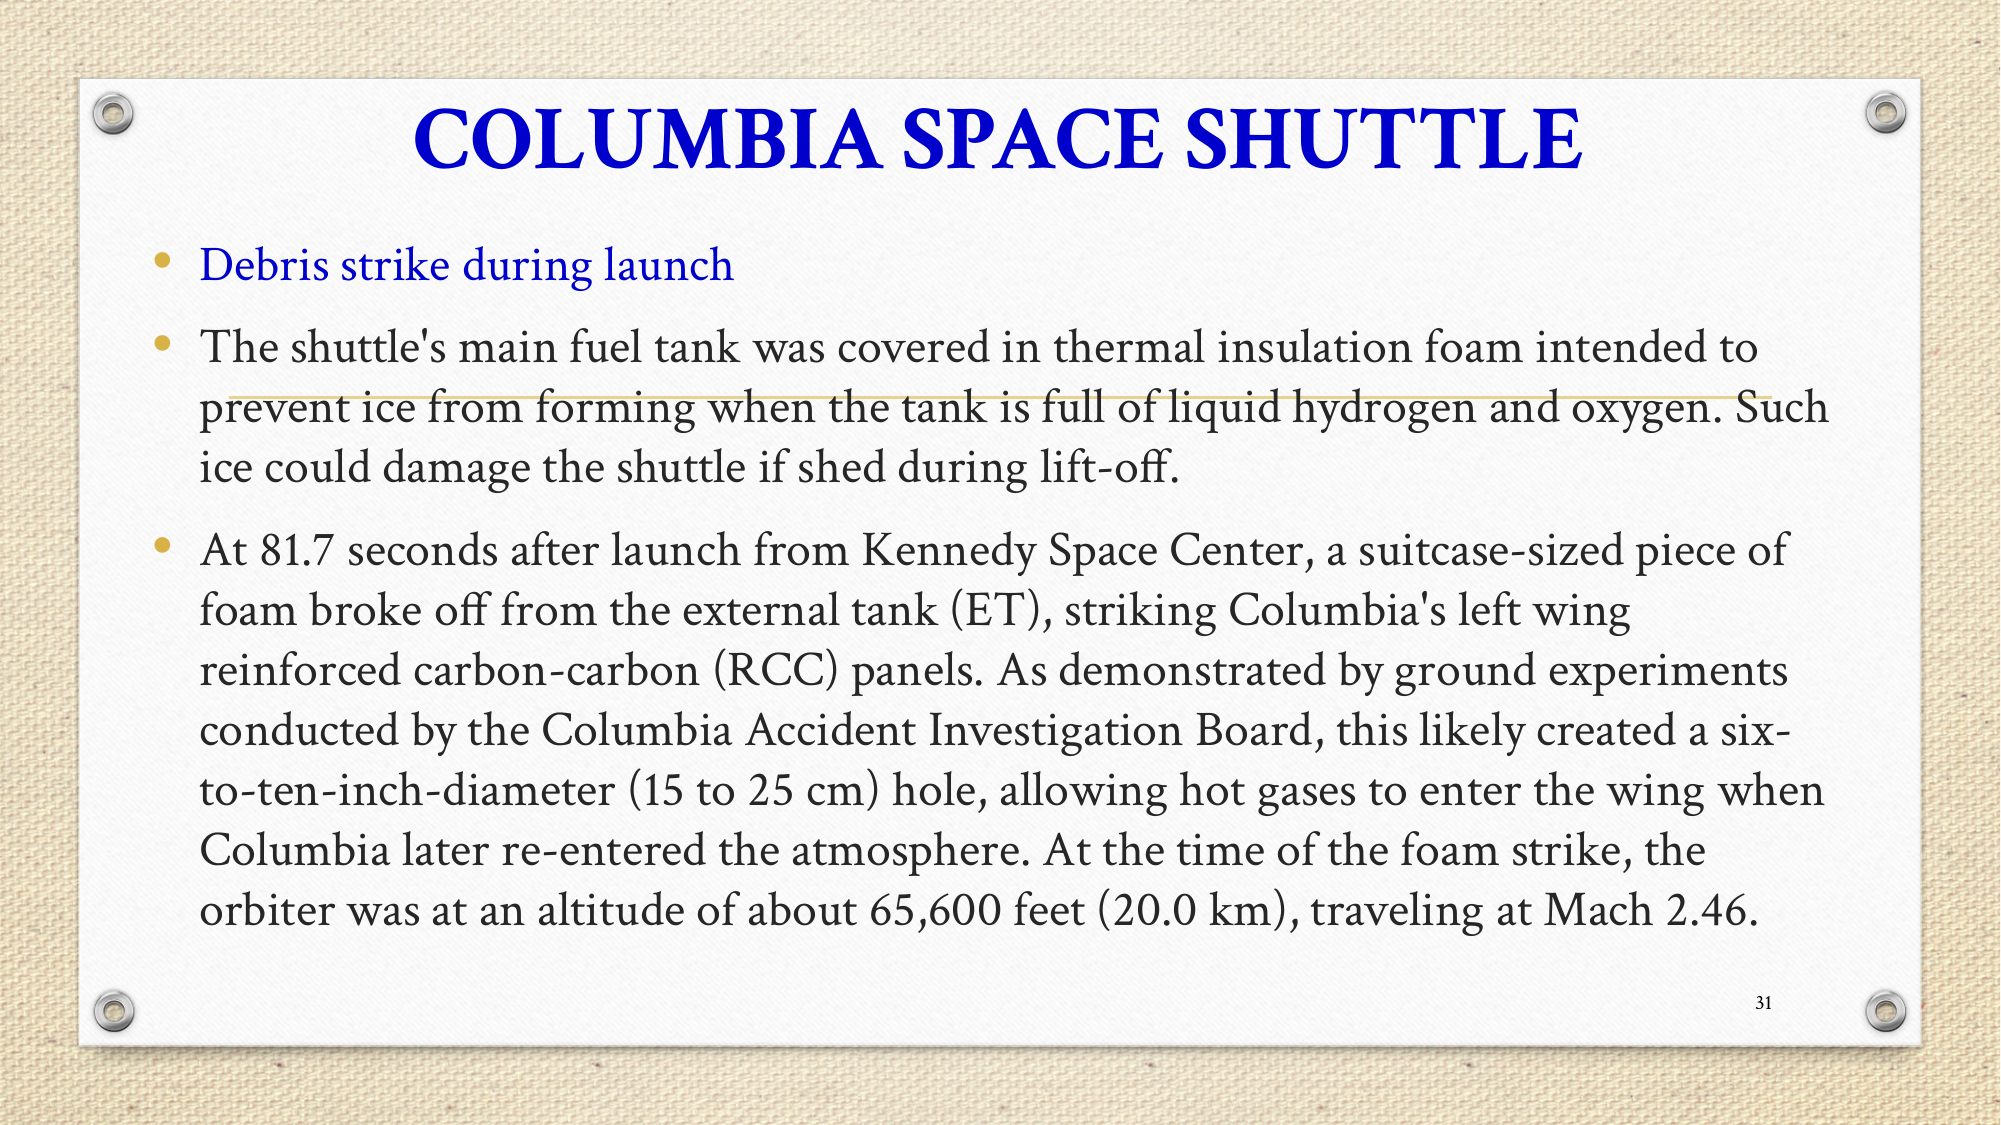

# COLUMBIA SPACE SHUTTLE
Debris strike during launch
The shuttle's main fuel tank was covered in thermal insulation foam intended to prevent ice from forming when the tank is full of liquid hydrogen and oxygen. Such ice could damage the shuttle if shed during lift-off.
At 81.7 seconds after launch from Kennedy Space Center, a suitcase-sized piece of foam broke off from the external tank (ET), striking Columbia's left wing reinforced carbon-carbon (RCC) panels. As demonstrated by ground experiments conducted by the Columbia Accident Investigation Board, this likely created a six-to-ten-inch-diameter (15 to 25 cm) hole, allowing hot gases to enter the wing when Columbia later re-entered the atmosphere. At the time of the foam strike, the orbiter was at an altitude of about 65,600 feet (20.0 km), traveling at Mach 2.46.
31